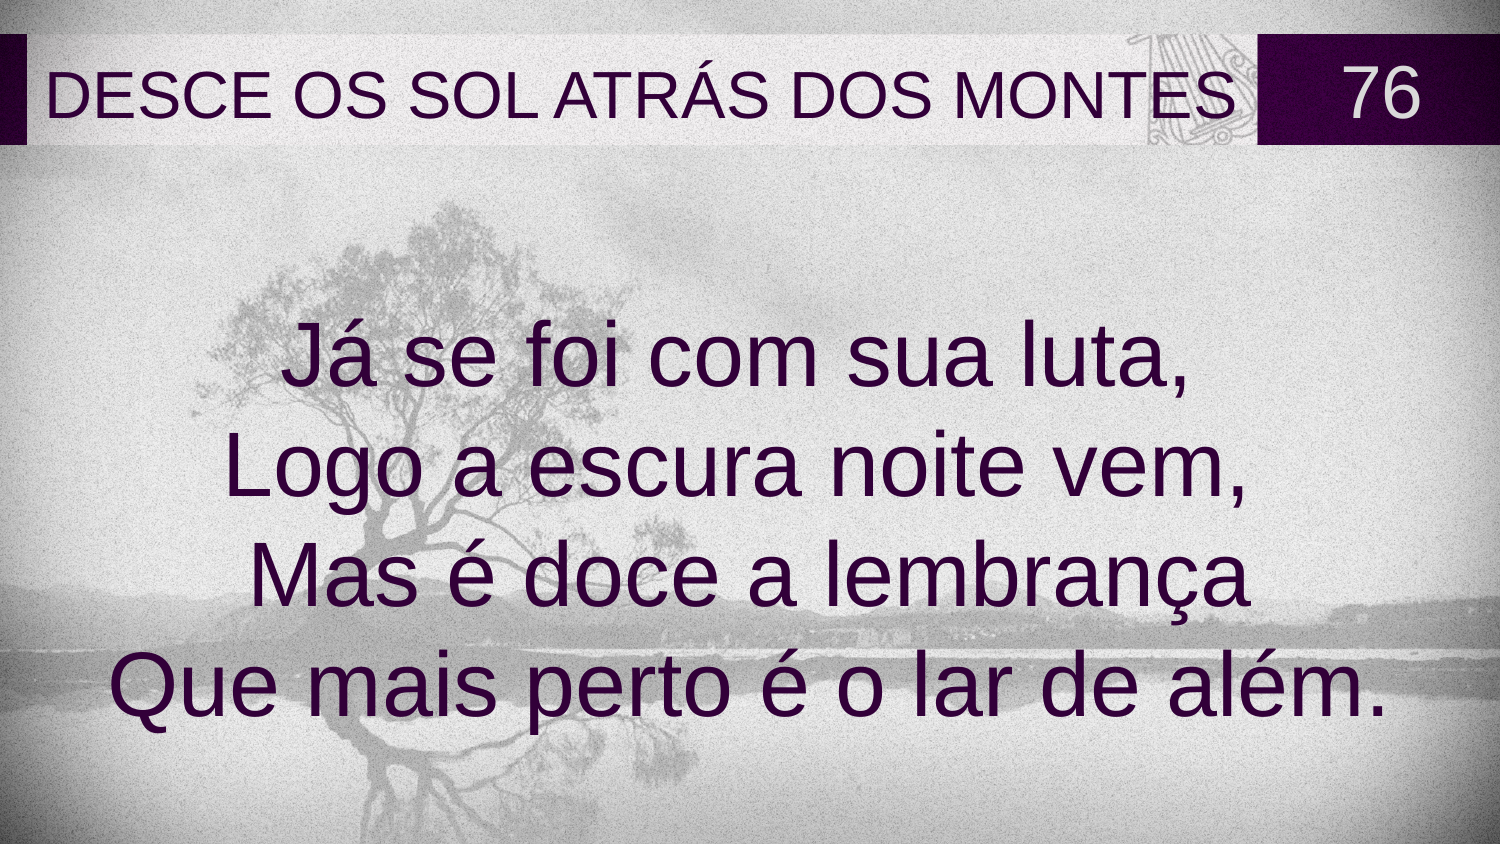

# DESCE OS SOL ATRÁS DOS MONTES
76
Já se foi com sua luta,
Logo a escura noite vem,
Mas é doce a lembrança
Que mais perto é o lar de além.